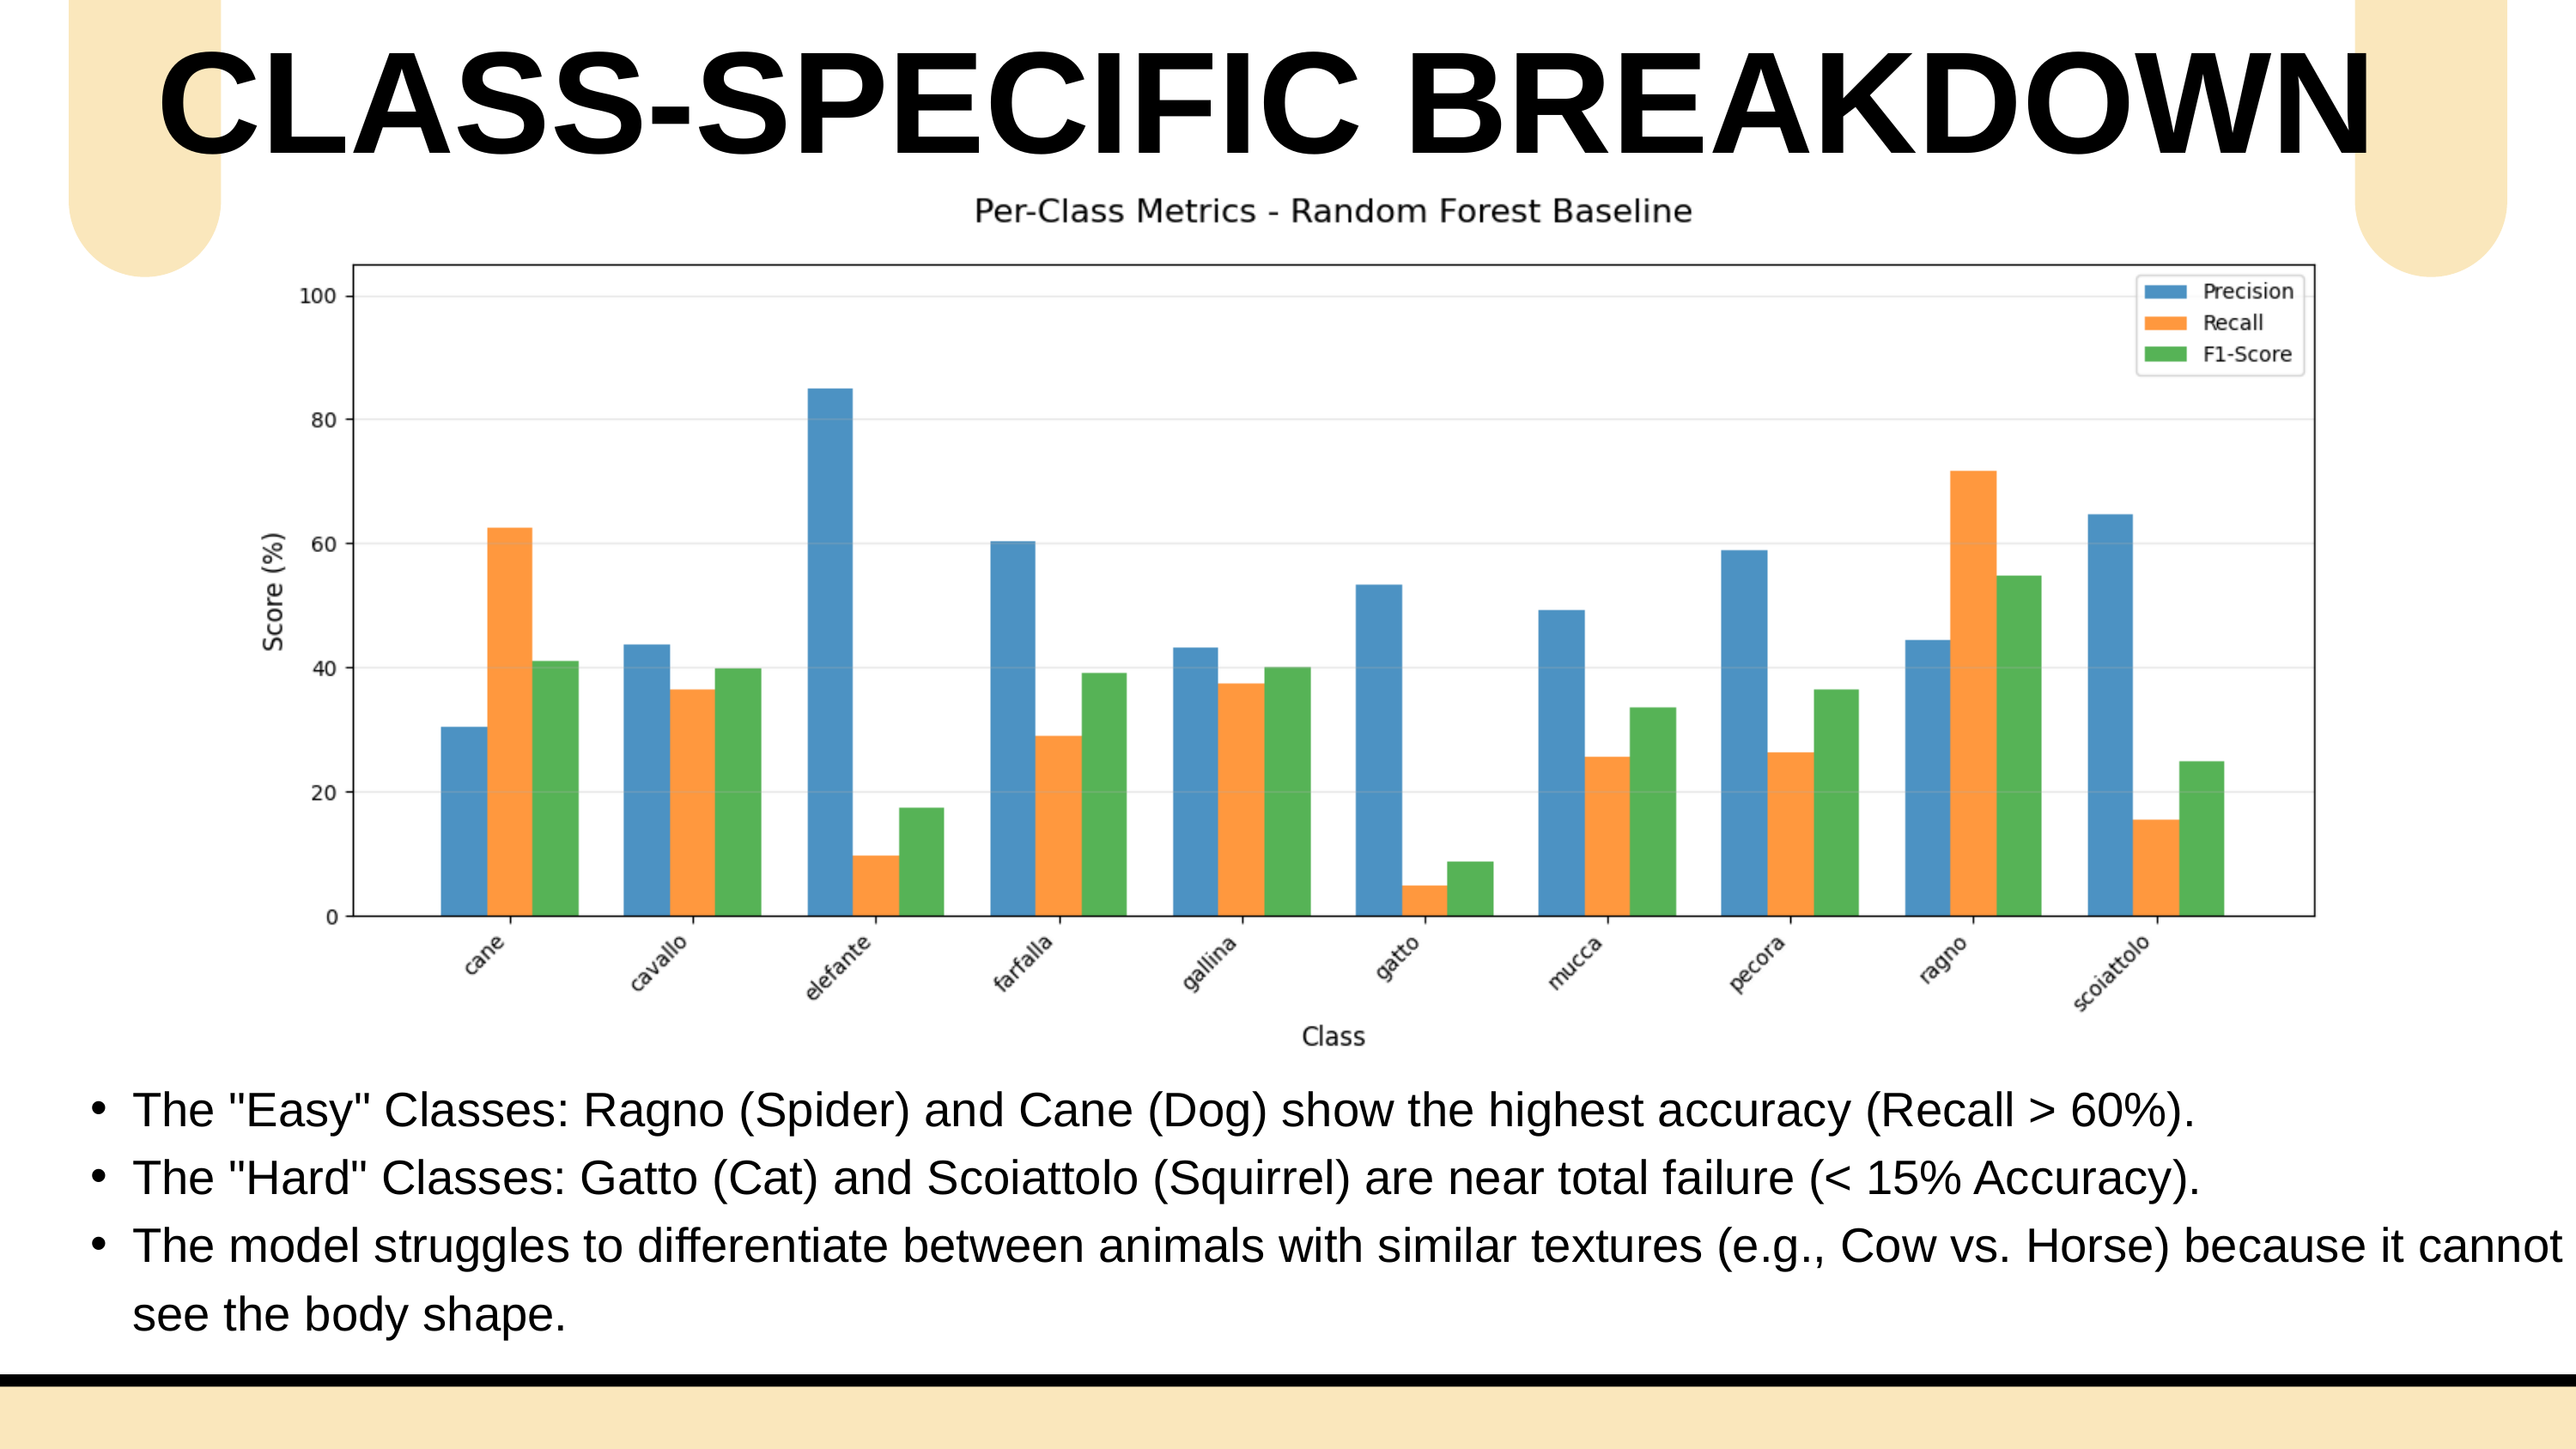

CLASS-SPECIFIC BREAKDOWN

The "Easy" Classes: Ragno (Spider) and Cane (Dog) show the highest accuracy (Recall > 60%).
The "Hard" Classes: Gatto (Cat) and Scoiattolo (Squirrel) are near total failure (< 15% Accuracy).
The model struggles to differentiate between animals with similar textures (e.g., Cow vs. Horse) because it cannot see the body shape.